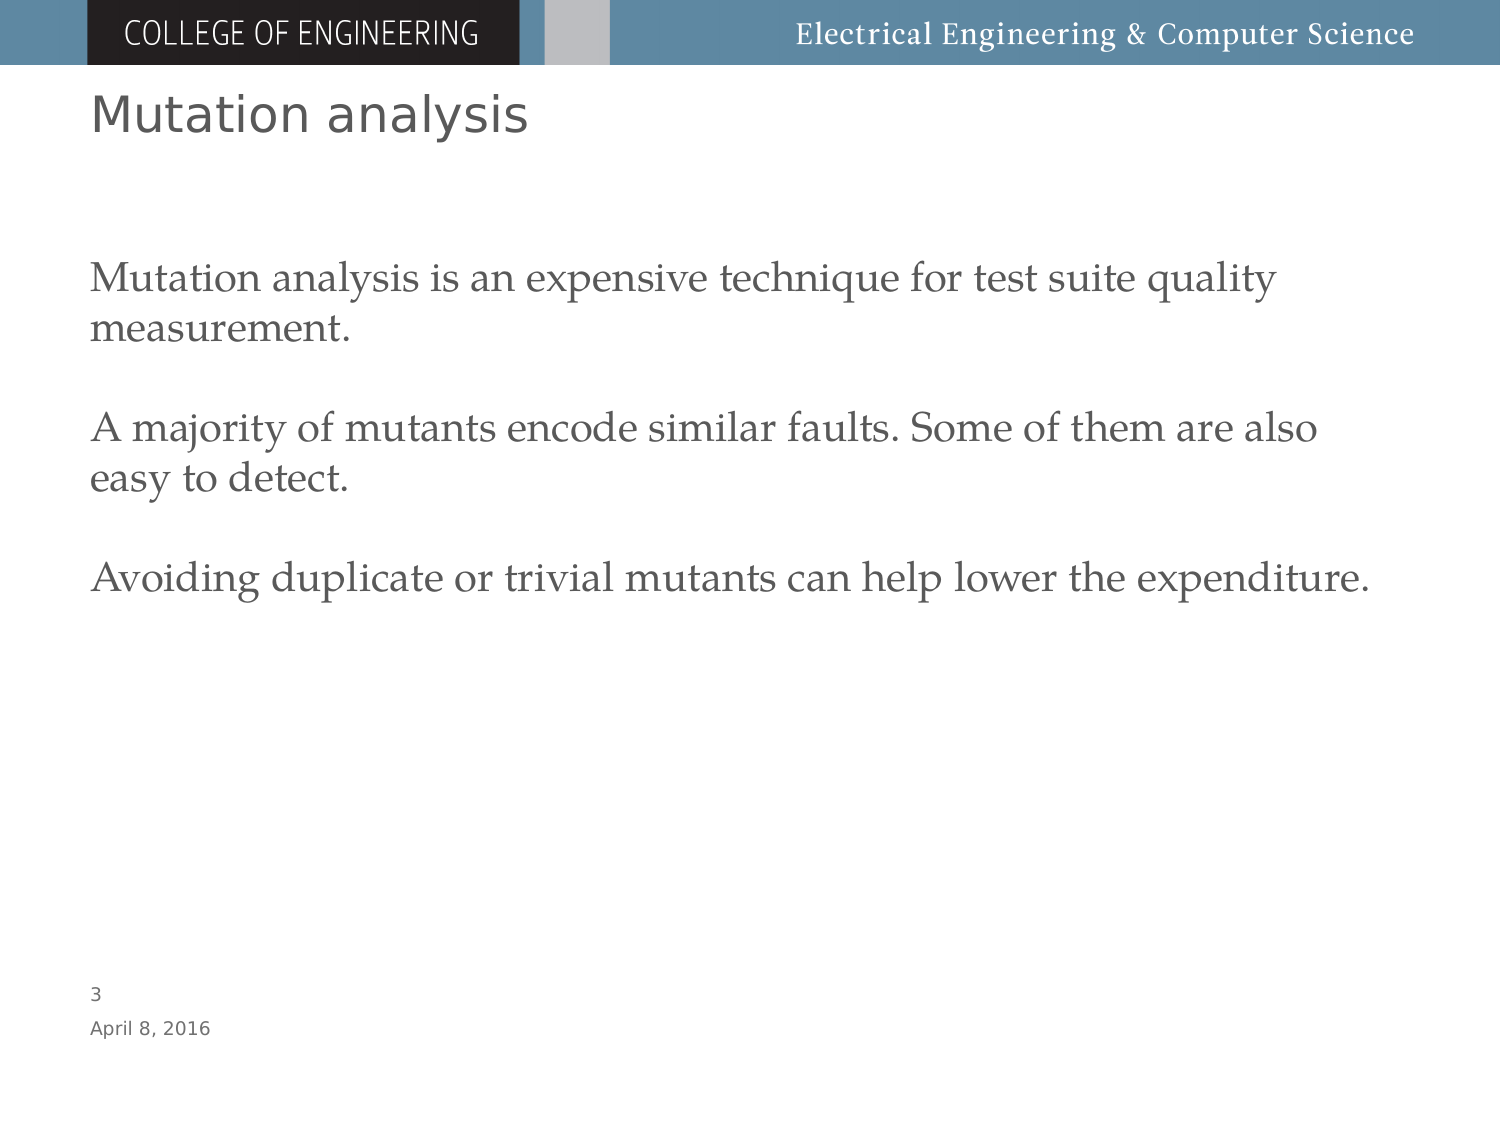

Mutation analysis
# Mutation analysis is an expensive technique for test suite quality measurement. A majority of mutants encode similar faults. Some of them are also easy to detect. Avoiding duplicate or trivial mutants can help lower the expenditure.
3
April 8, 2016